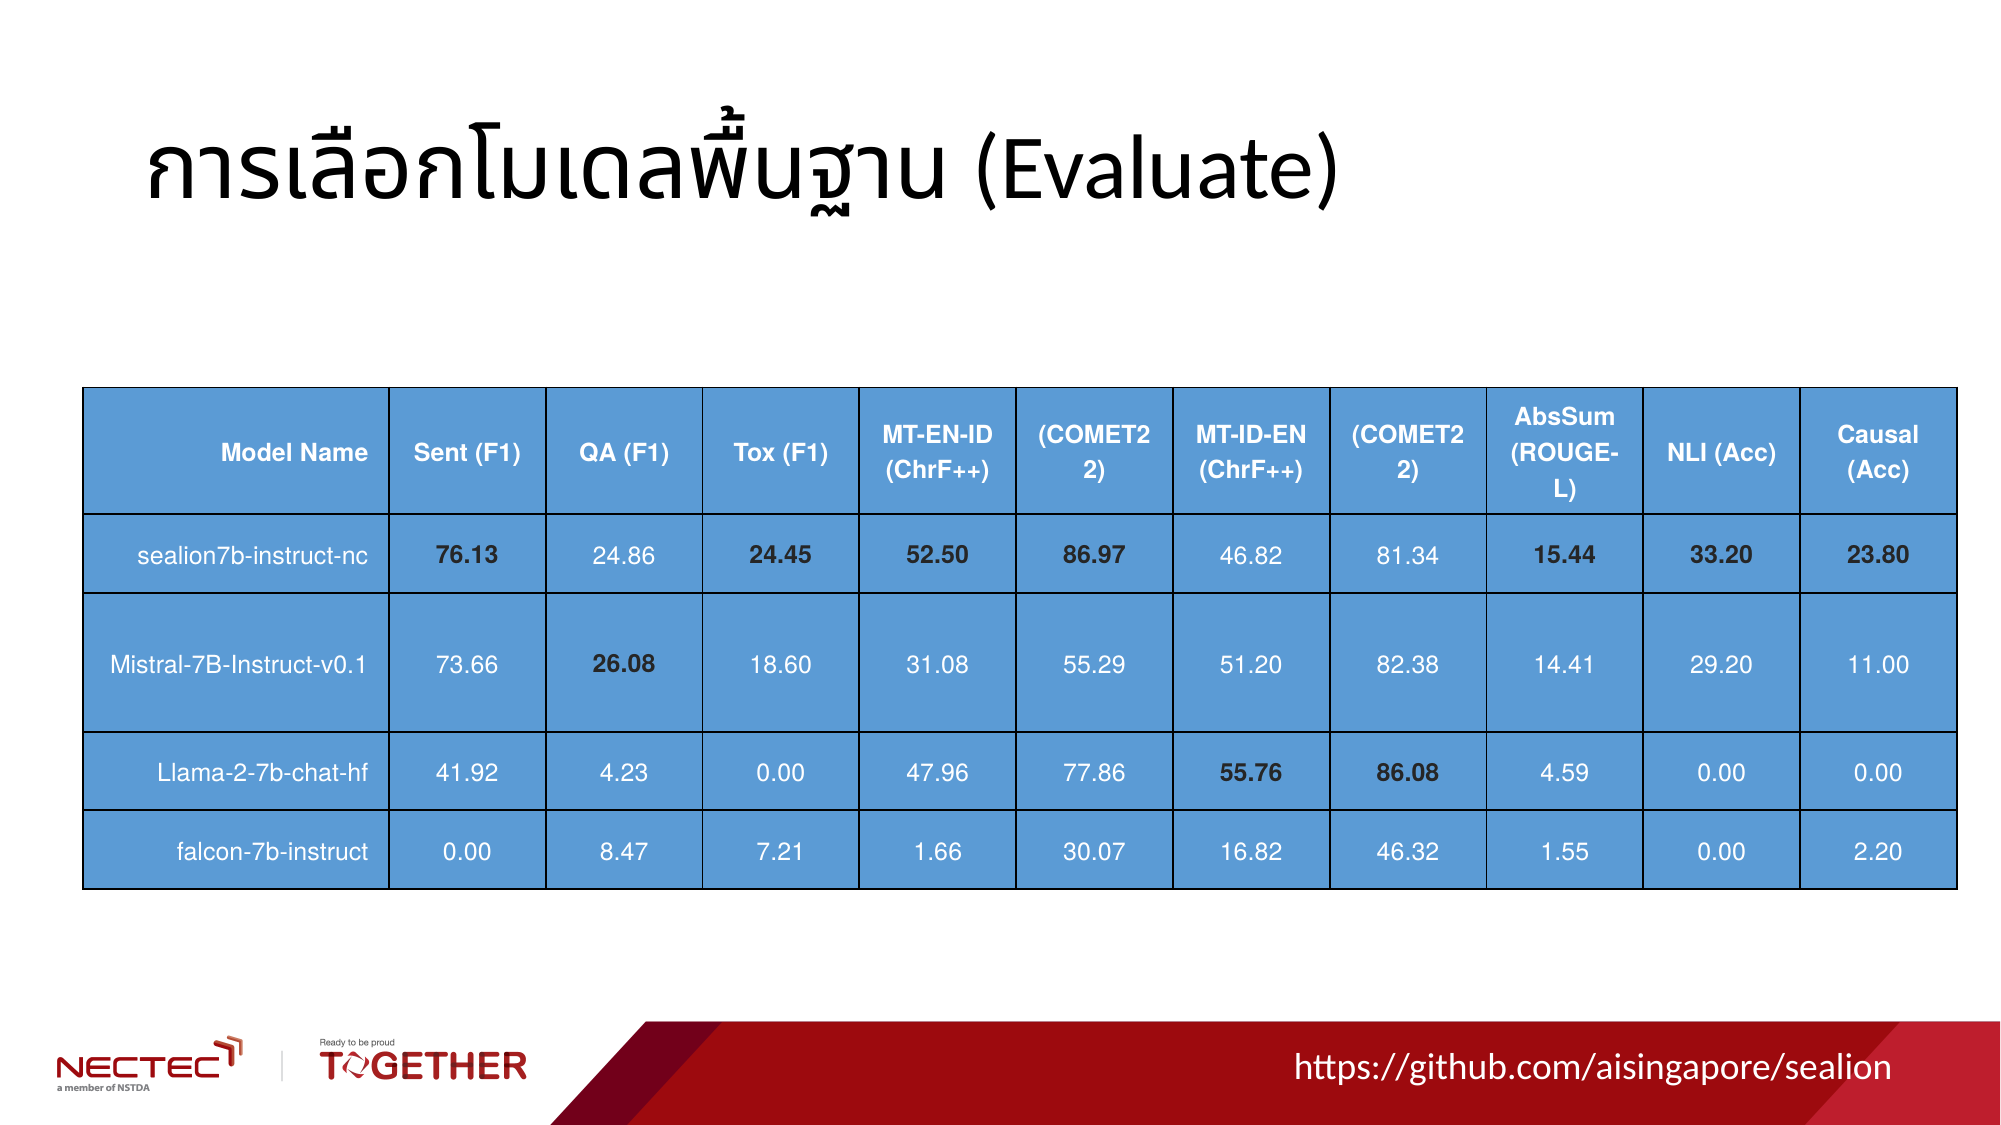

# การเลือกโมเดลพื้นฐาน (Evaluate)
| Model Name | Sent (F1) | QA (F1) | Tox (F1) | MT-EN-ID (ChrF++) | (COMET22) | MT-ID-EN (ChrF++) | (COMET22) | AbsSum (ROUGE-L) | NLI (Acc) | Causal (Acc) |
| --- | --- | --- | --- | --- | --- | --- | --- | --- | --- | --- |
| sealion7b-instruct-nc | 76.13 | 24.86 | 24.45 | 52.50 | 86.97 | 46.82 | 81.34 | 15.44 | 33.20 | 23.80 |
| Mistral-7B-Instruct-v0.1 | 73.66 | 26.08 | 18.60 | 31.08 | 55.29 | 51.20 | 82.38 | 14.41 | 29.20 | 11.00 |
| Llama-2-7b-chat-hf | 41.92 | 4.23 | 0.00 | 47.96 | 77.86 | 55.76 | 86.08 | 4.59 | 0.00 | 0.00 |
| falcon-7b-instruct | 0.00 | 8.47 | 7.21 | 1.66 | 30.07 | 16.82 | 46.32 | 1.55 | 0.00 | 2.20 |
https://github.com/aisingapore/sealion